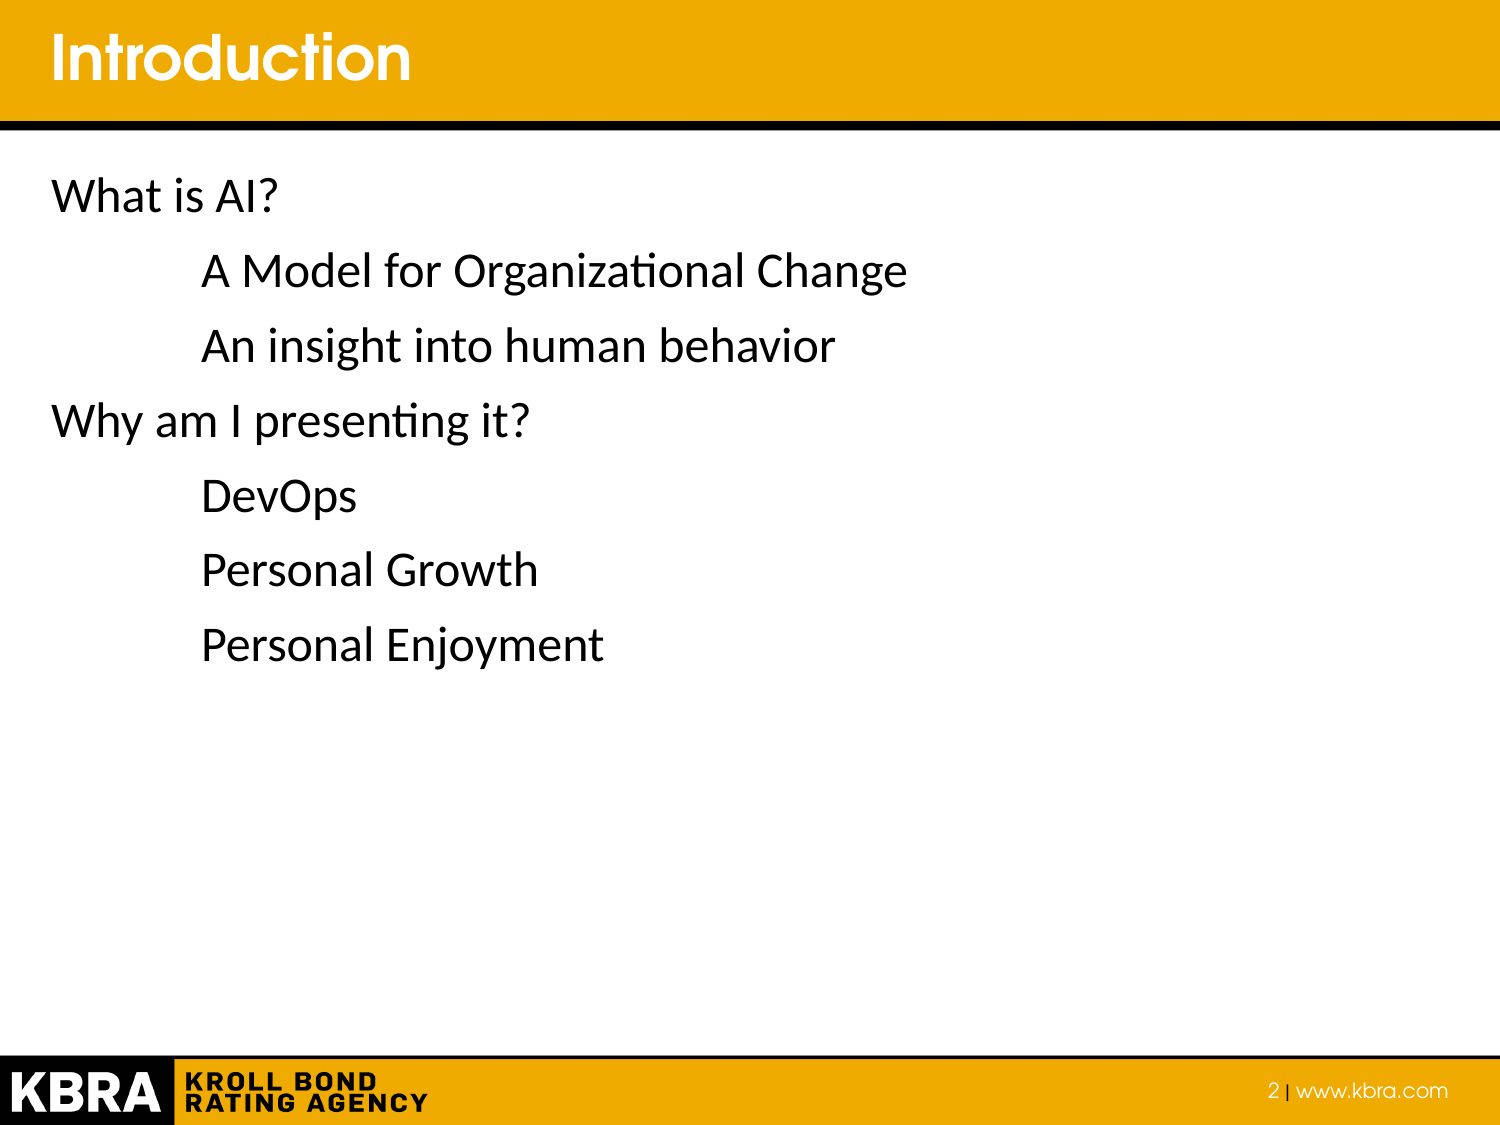

# Introduction
What is AI?
	A Model for Organizational Change
	An insight into human behavior
Why am I presenting it?
	DevOps
	Personal Growth
	Personal Enjoyment